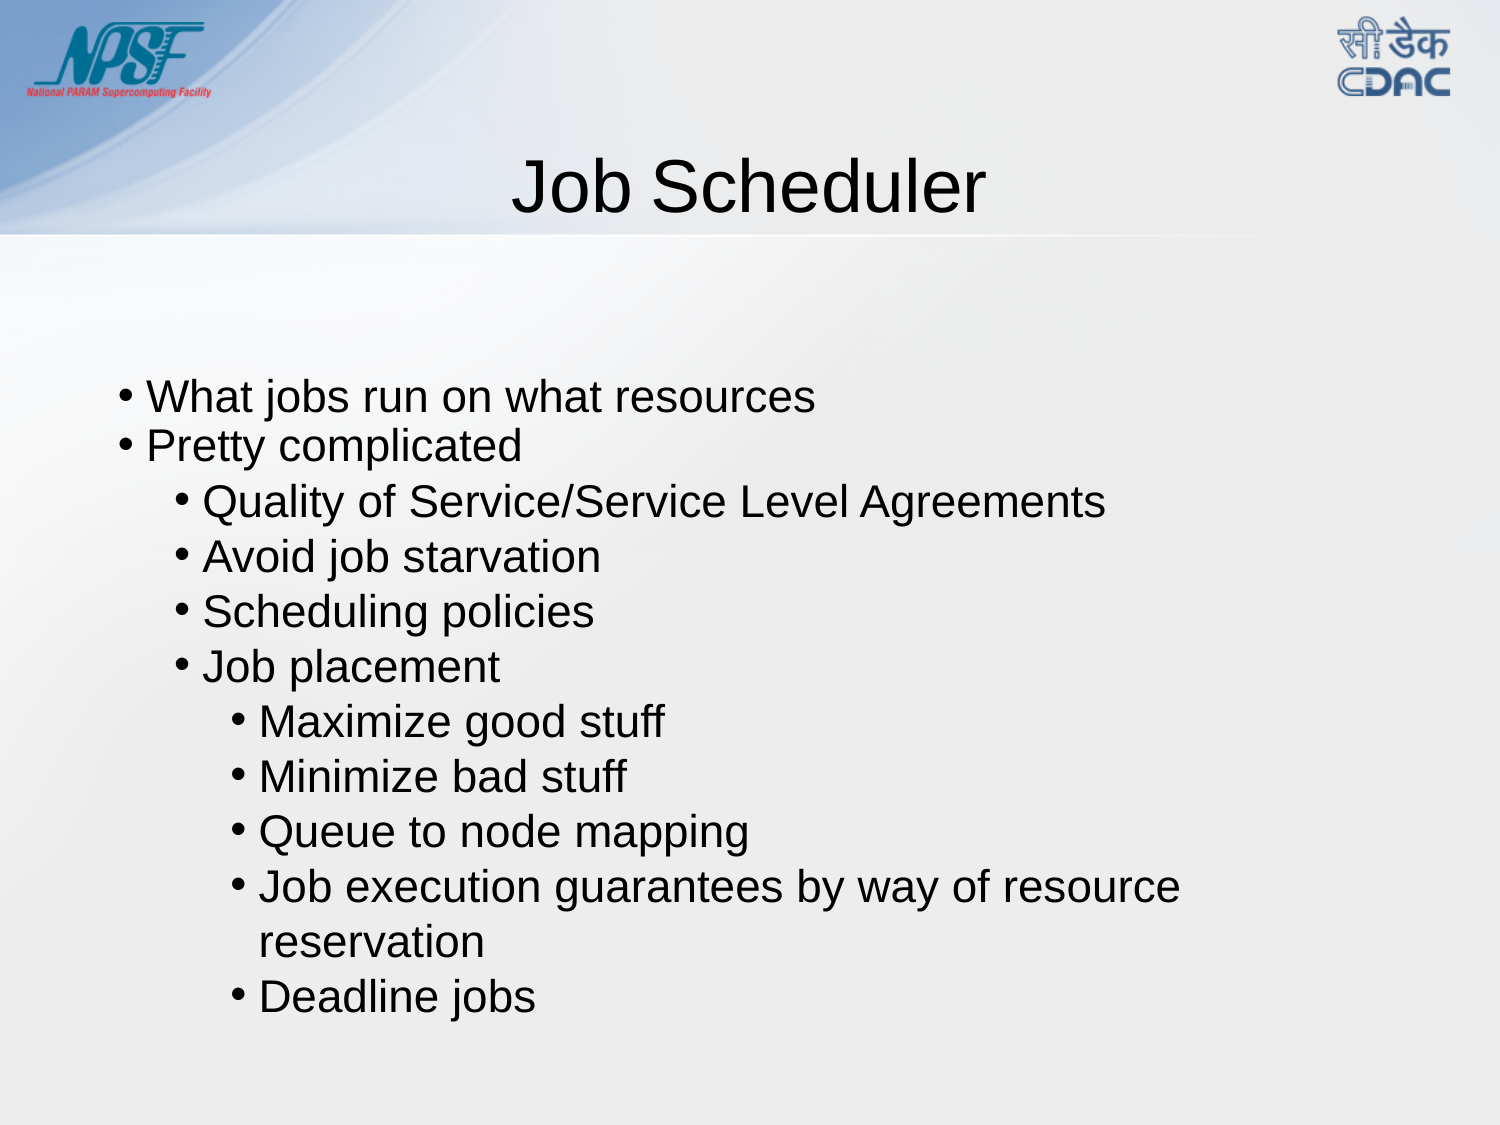

Job Scheduler
What jobs run on what resources
Pretty complicated
Quality of Service/Service Level Agreements
Avoid job starvation
Scheduling policies
Job placement
Maximize good stuff
Minimize bad stuff
Queue to node mapping
Job execution guarantees by way of resource reservation
Deadline jobs